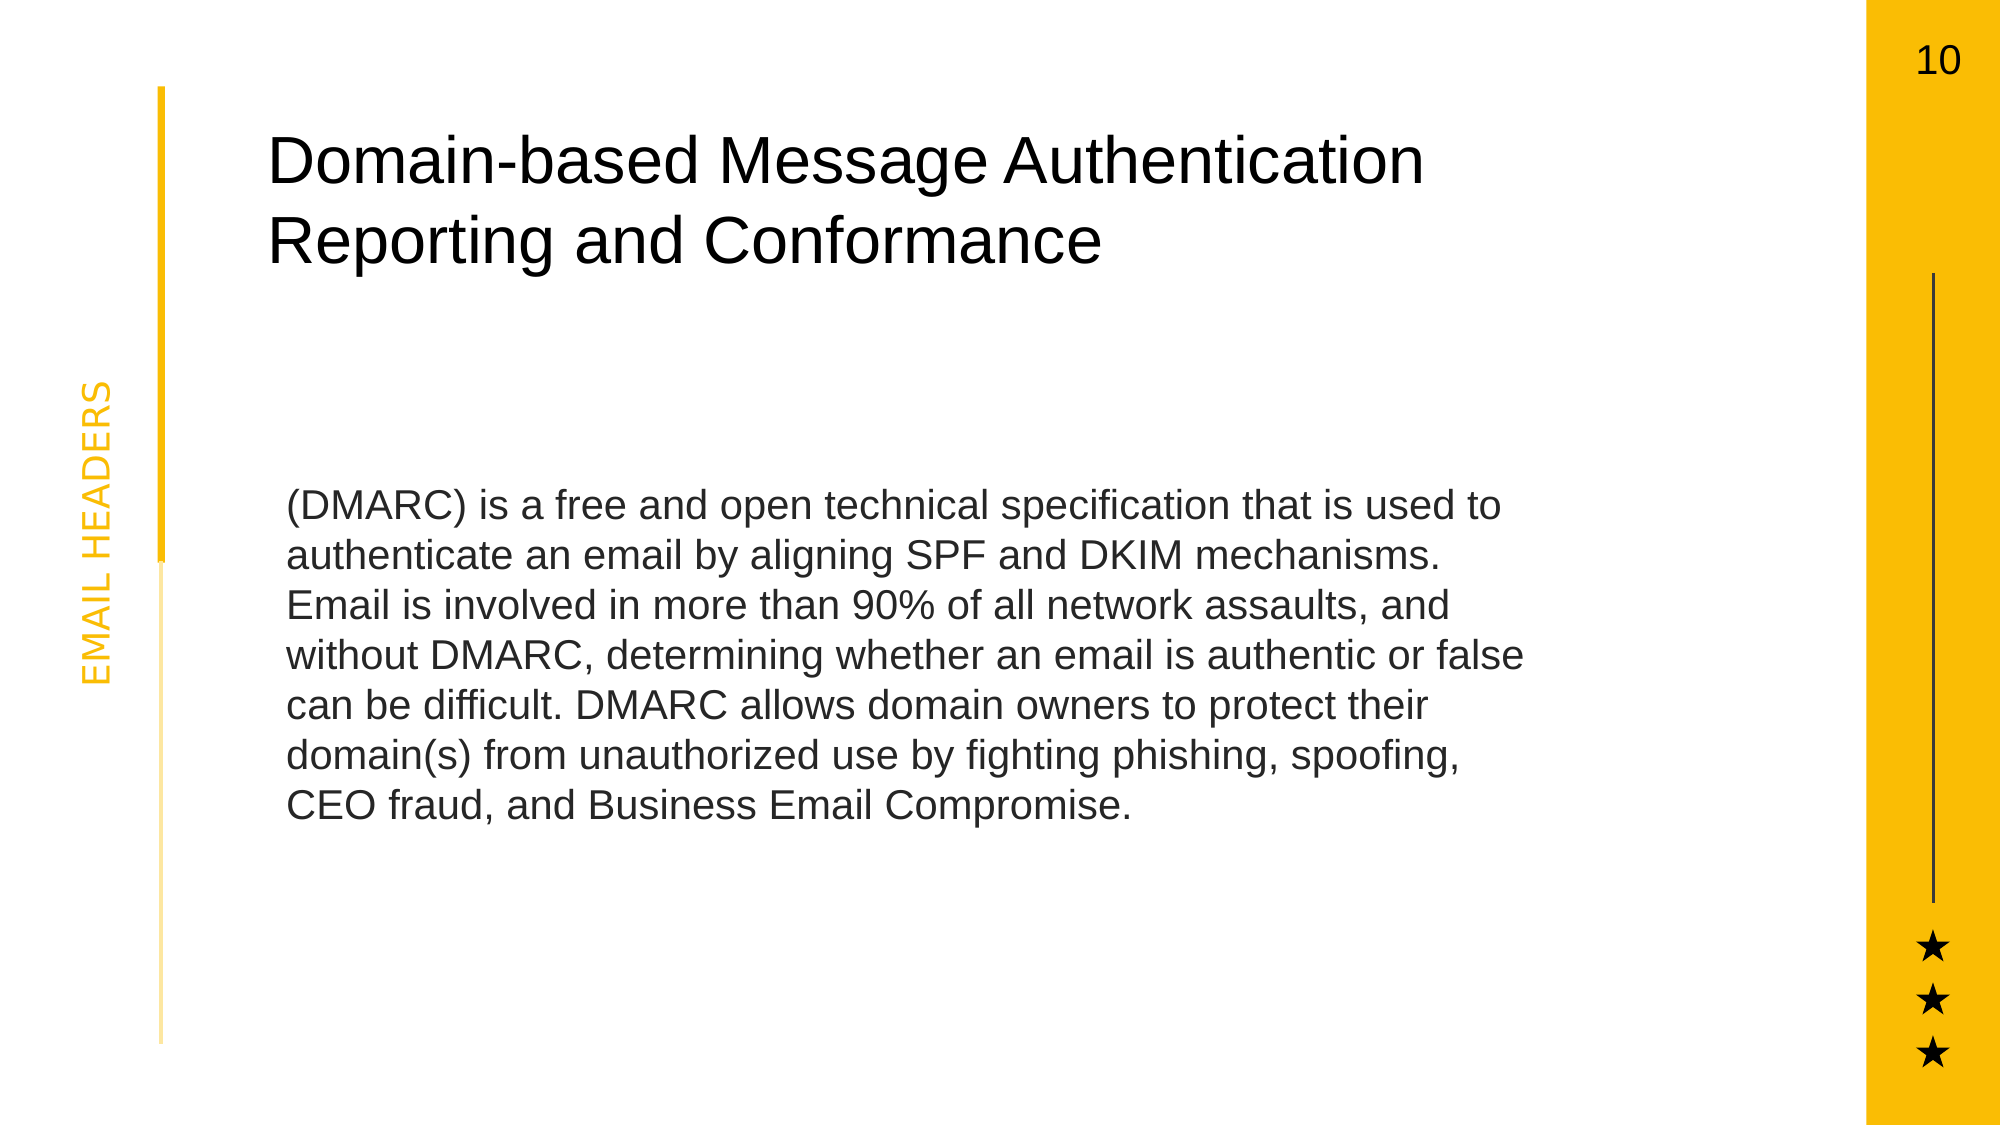

10

Domain-based Message Authentication Reporting and Conformance
EMAIL HEADERS
(DMARC) is a free and open technical specification that is used to authenticate an email by aligning SPF and DKIM mechanisms. Email is involved in more than 90% of all network assaults, and without DMARC, determining whether an email is authentic or false can be difficult. DMARC allows domain owners to protect their domain(s) from unauthorized use by fighting phishing, spoofing, CEO fraud, and Business Email Compromise.